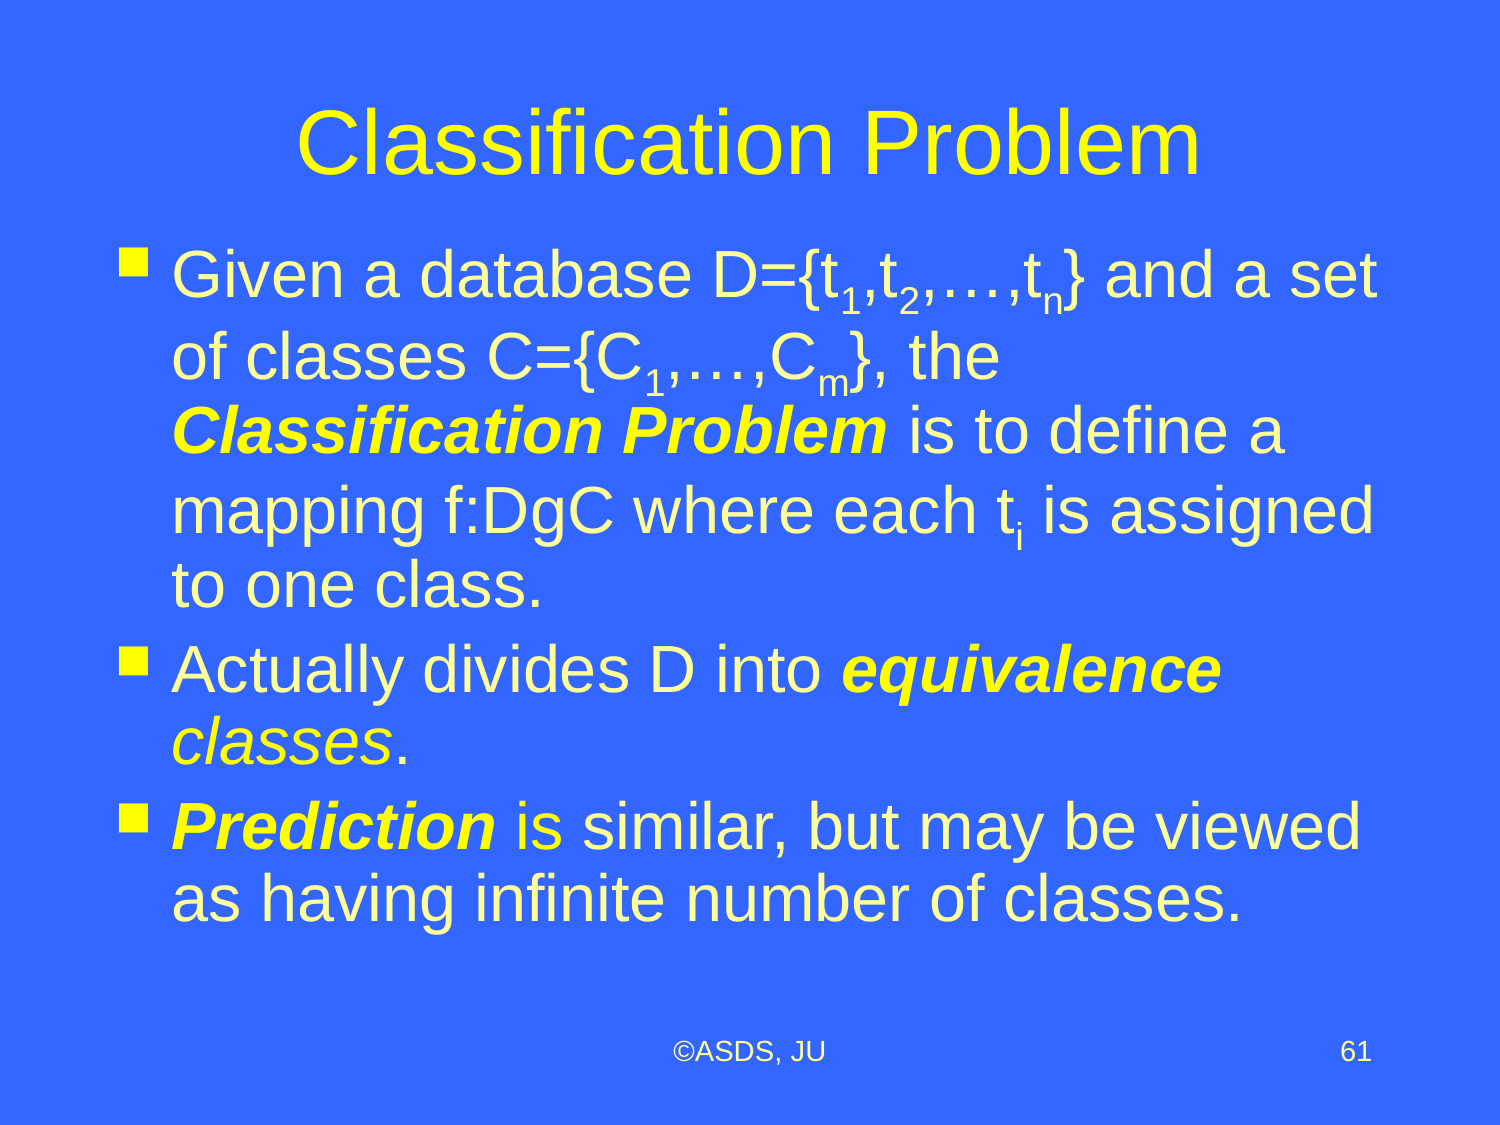

# Classification Problem
Given a database D={t1,t2,…,tn} and a set of classes C={C1,…,Cm}, the Classification Problem is to define a mapping f:DgC where each ti is assigned to one class.
Actually divides D into equivalence classes.
Prediction is similar, but may be viewed as having infinite number of classes.
©ASDS, JU
61